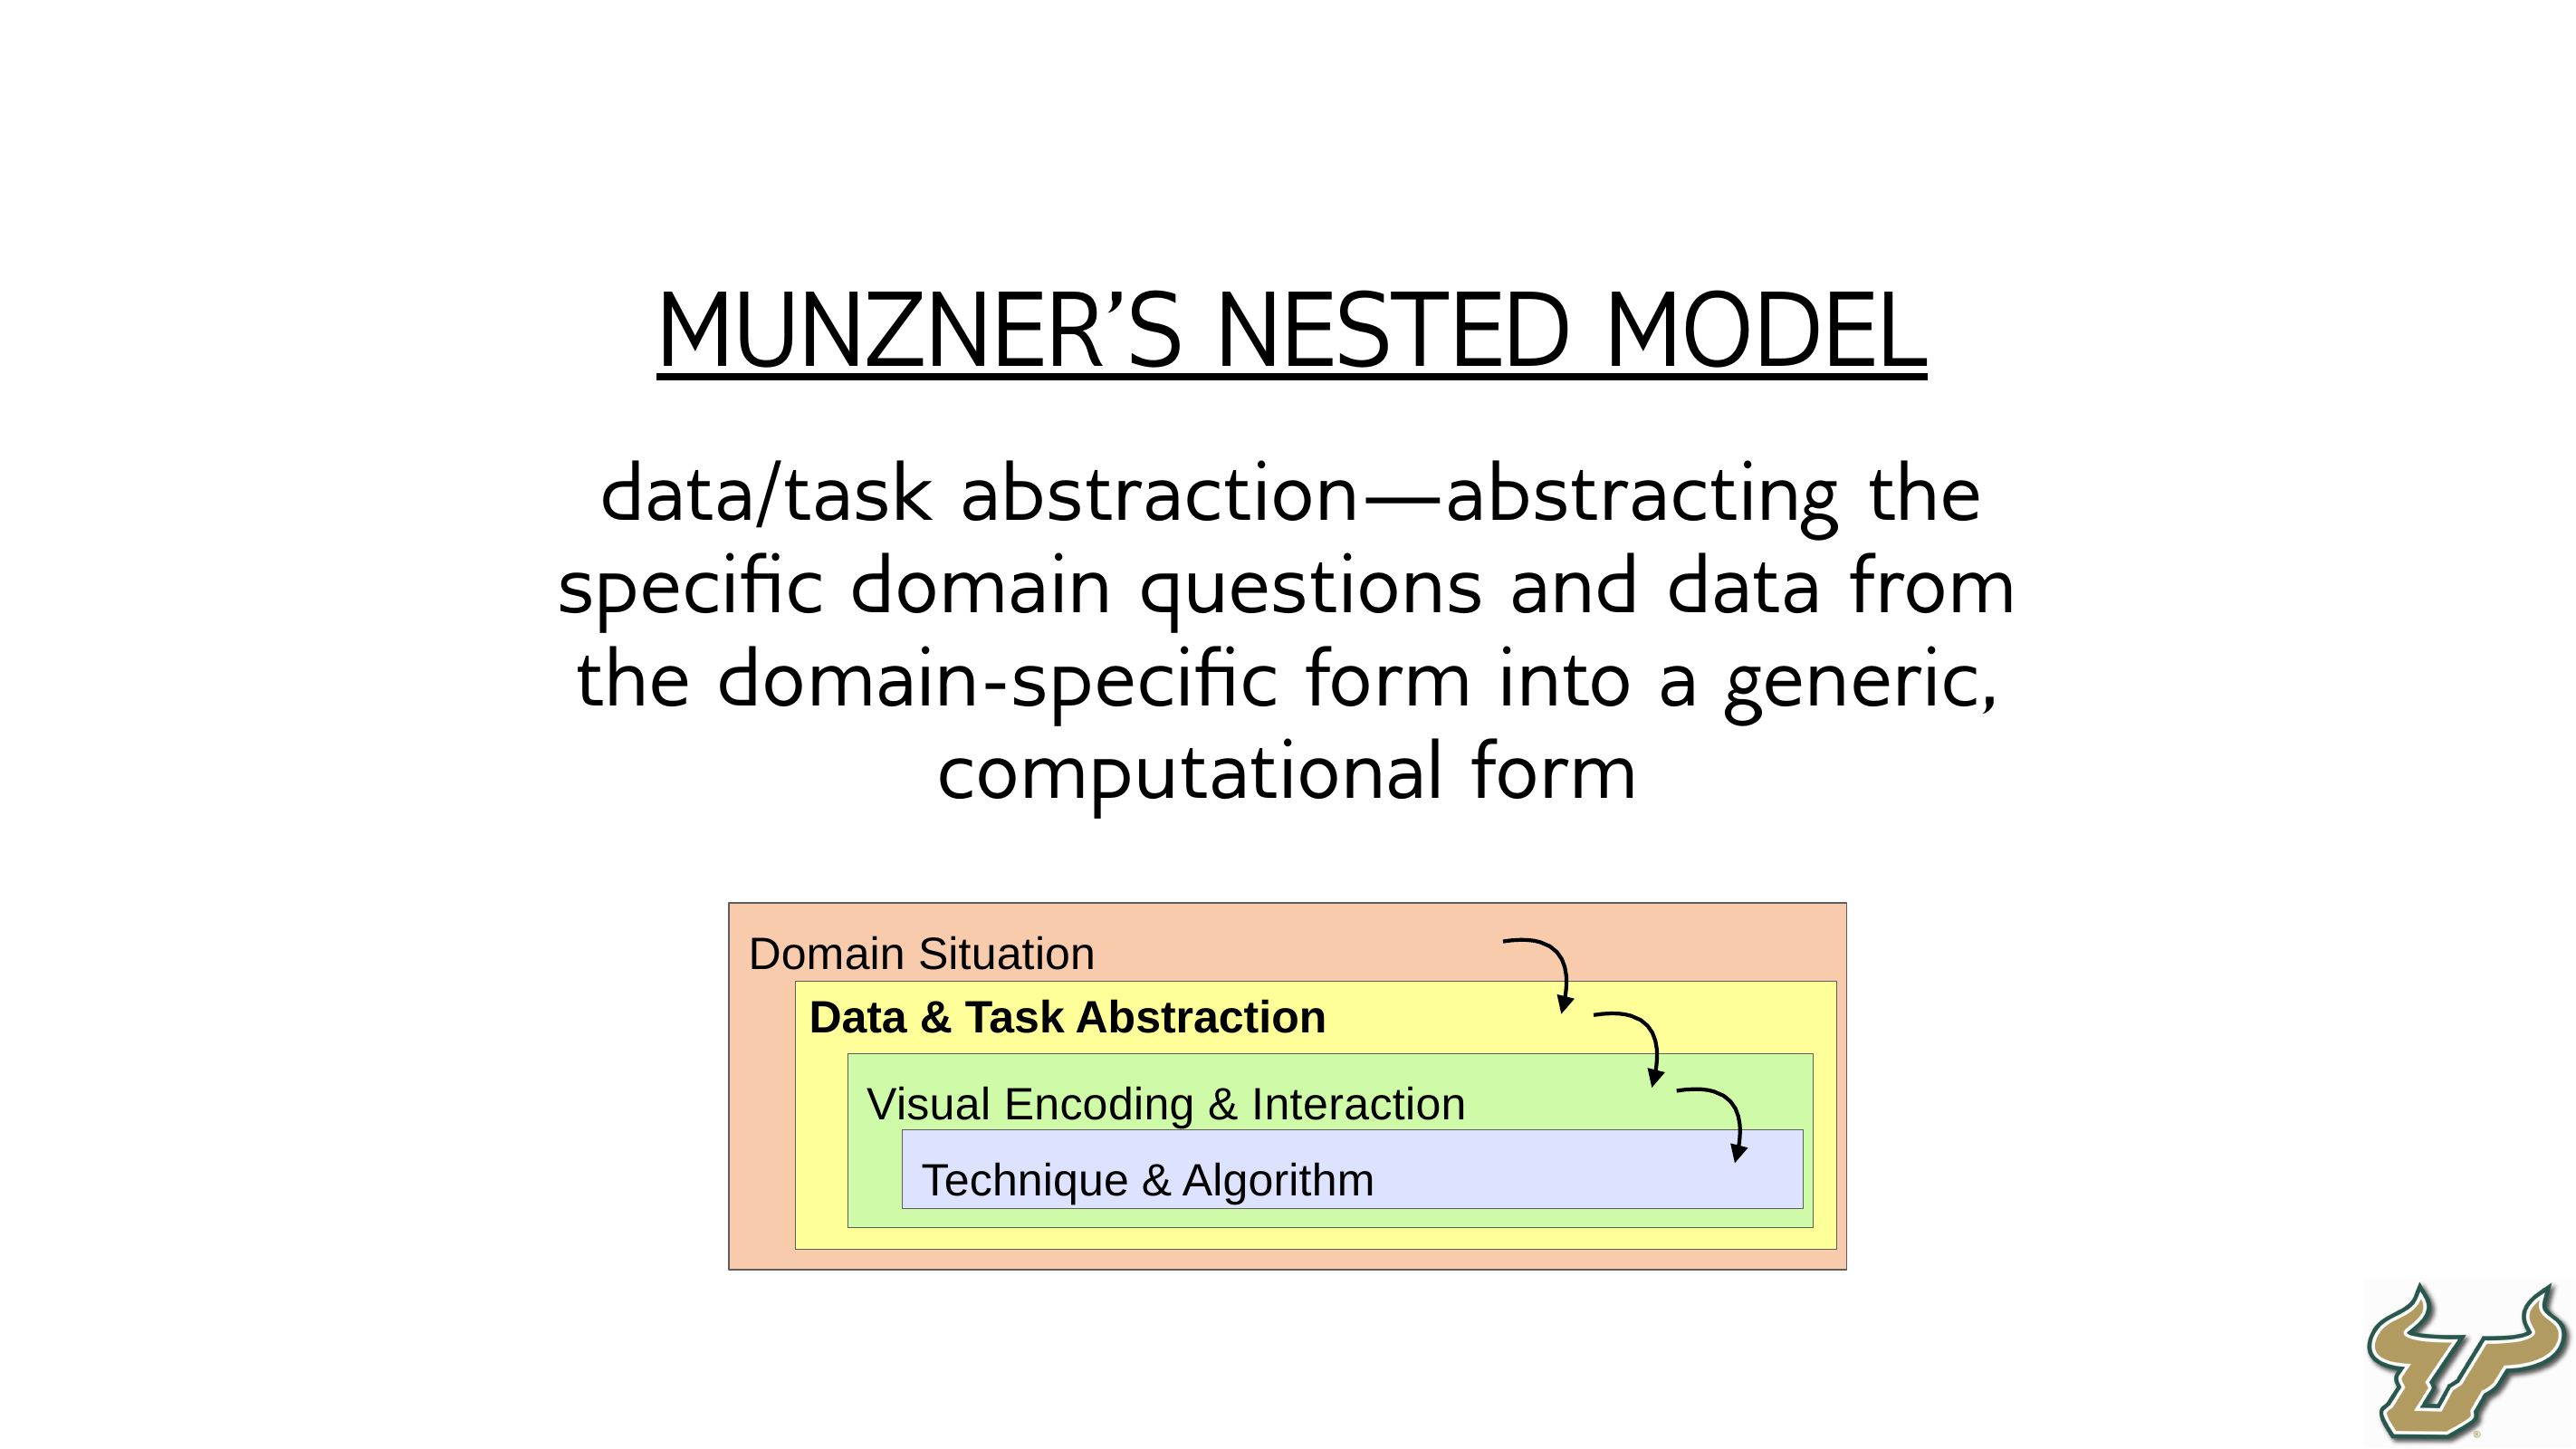

Munzner’s NESTED MODEL
data/task abstraction—abstracting the specific domain questions and data from the domain-specific form into a generic, computational form

Domain Situation

Data & Task Abstraction

Visual Encoding & Interaction

Technique & Algorithm